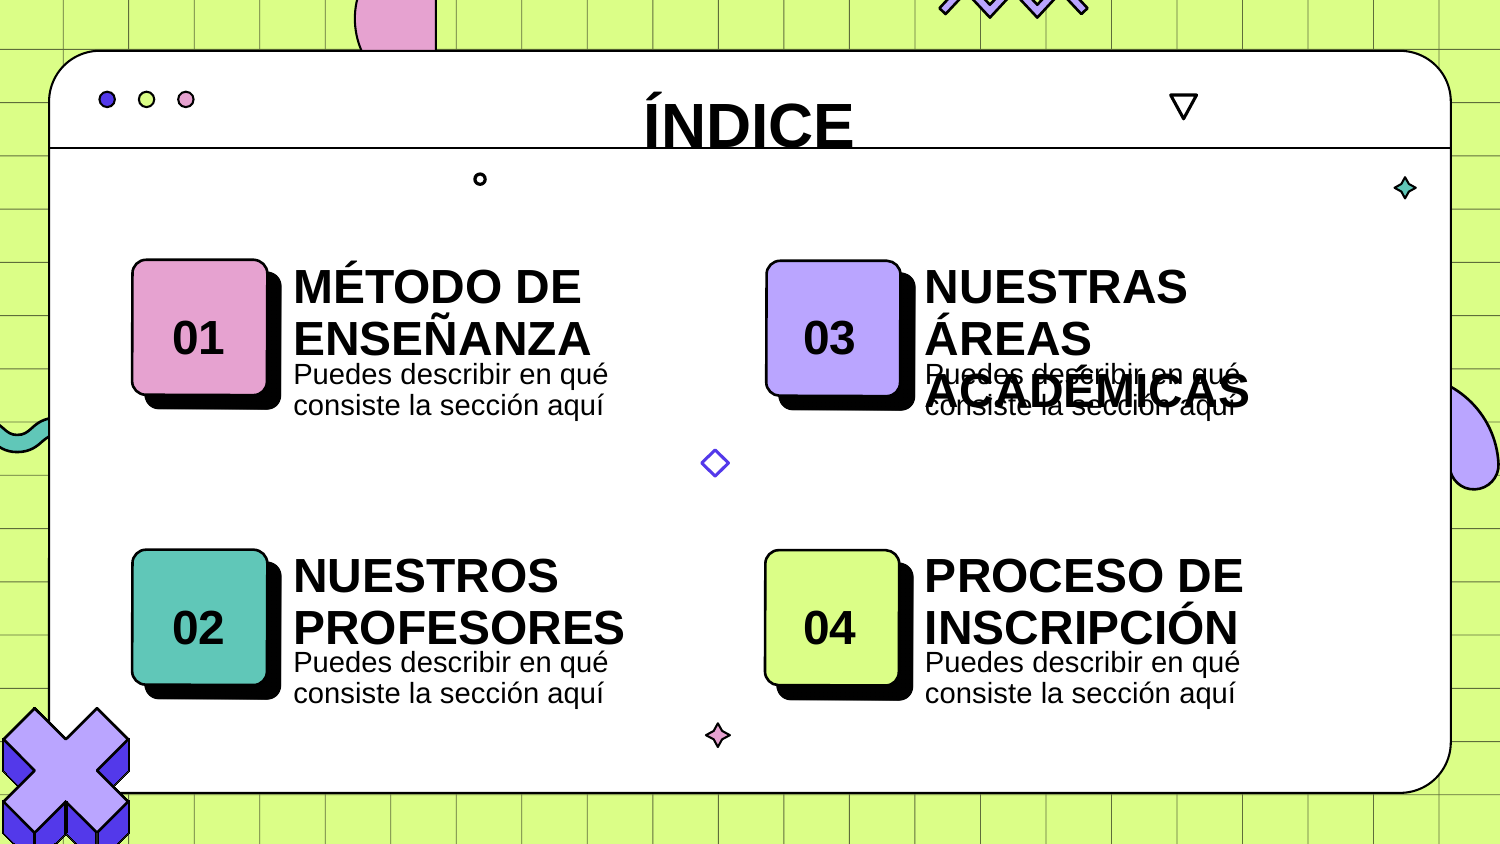

# ÍNDICE

MÉTODO DE ENSEÑANZA
NUESTRAS ÁREAS ACADÉMICAS

01
03
Puedes describir en qué consiste la sección aquí
Puedes describir en qué consiste la sección aquí

NUESTROS PROFESORES
PROCESO DE INSCRIPCIÓN

02
04
Puedes describir en qué consiste la sección aquí
Puedes describir en qué consiste la sección aquí